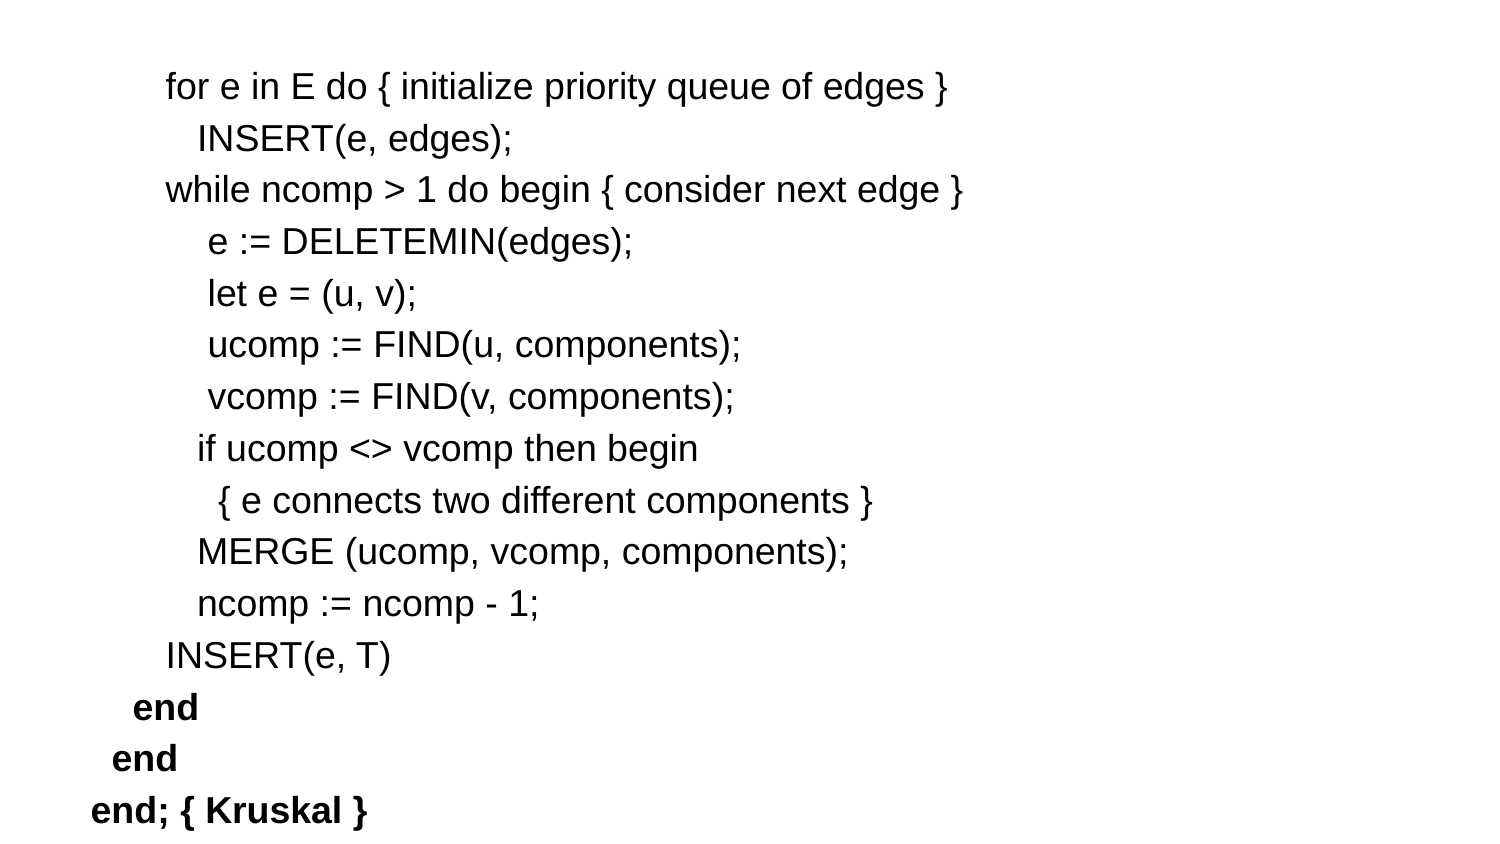

for e in E do { initialize priority queue of edges }
   INSERT(e, edges);
while ncomp > 1 do begin { consider next edge }
    e := DELETEMIN(edges);
    let e = (u, v);
    ucomp := FIND(u, components);
    vcomp := FIND(v, components);
   if ucomp <> vcomp then begin
     { e connects two different components }
   MERGE (ucomp, vcomp, components);
   ncomp := ncomp - 1;
INSERT(e, T)
    end
  end
end; { Kruskal }